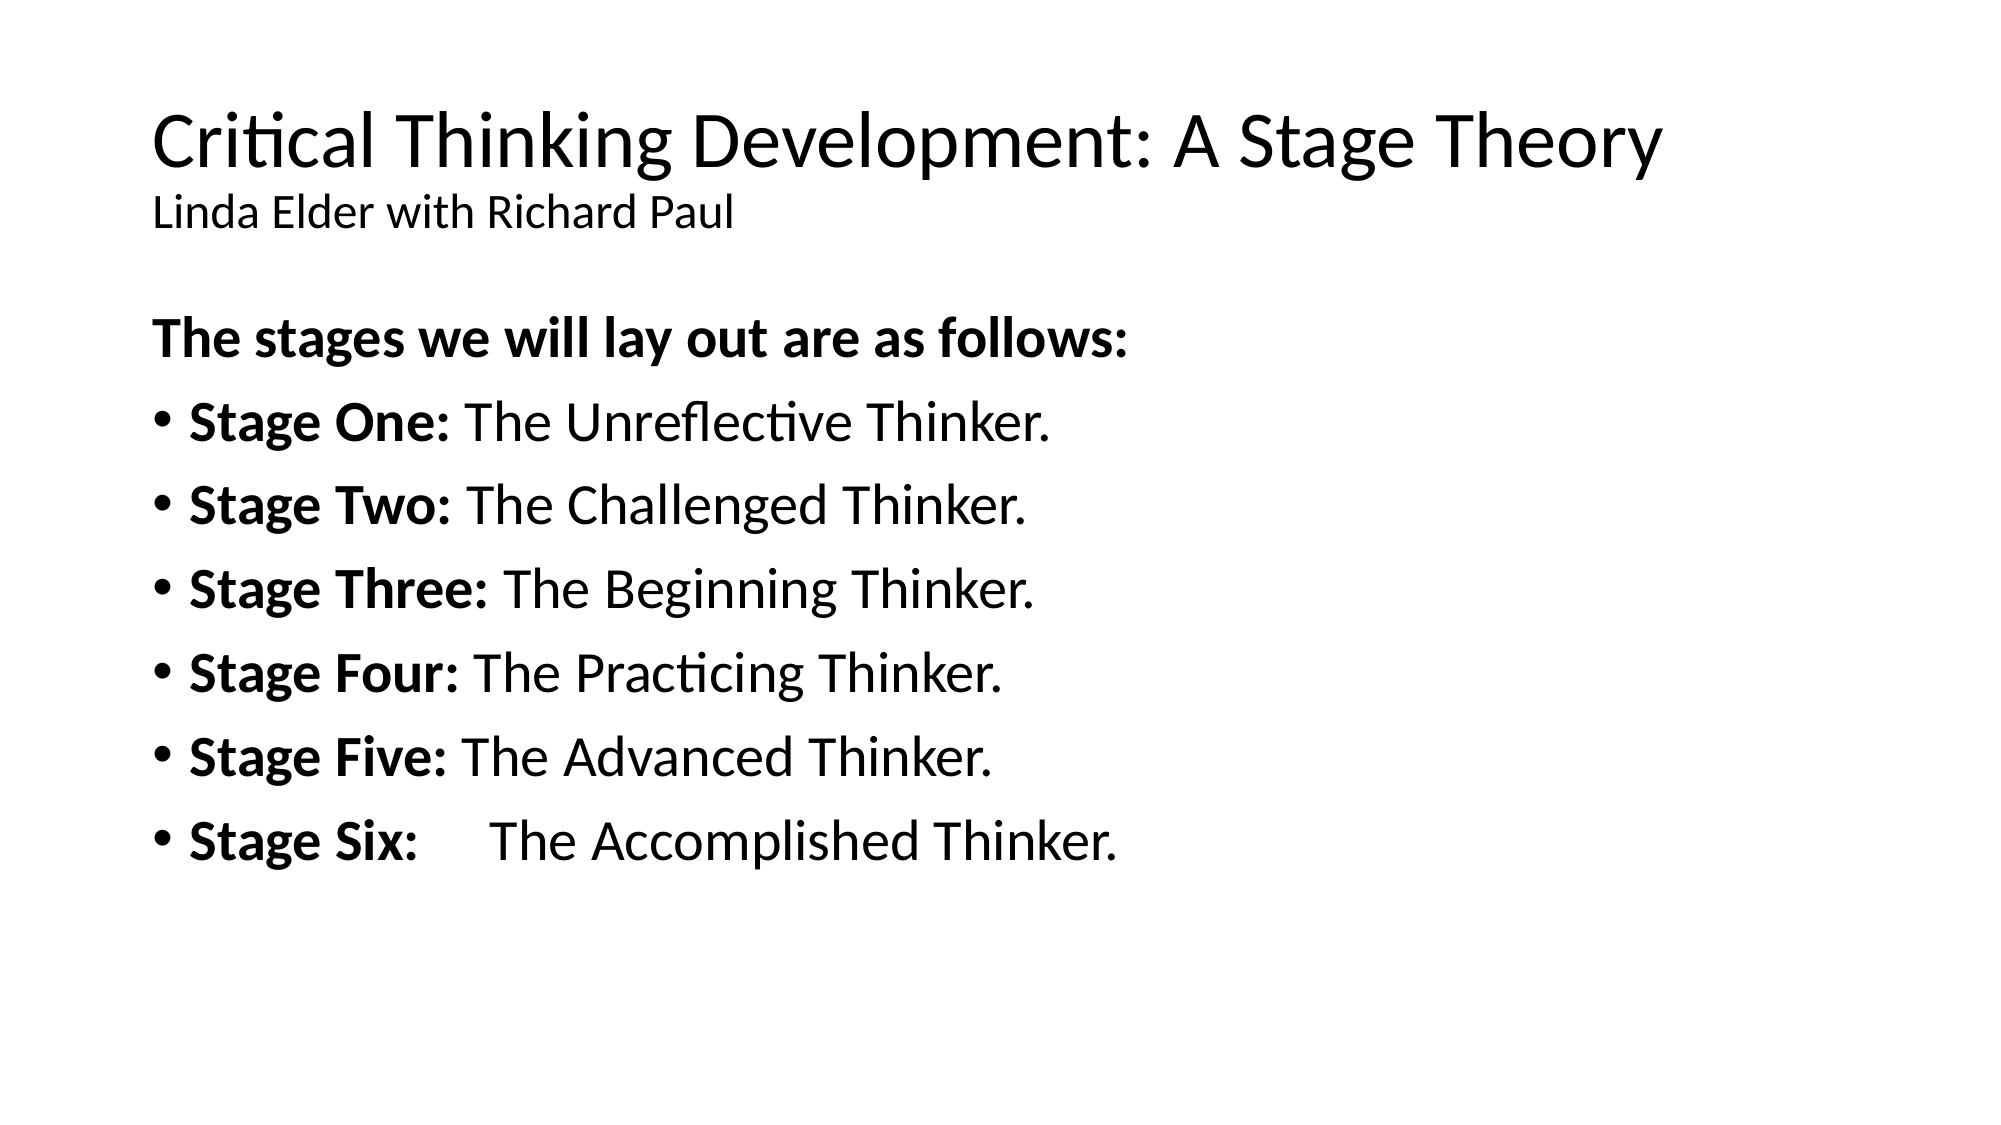

# Critical Thinking Development: A Stage Theory Linda Elder with Richard Paul
The stages we will lay out are as follows:
Stage One: The Unreflective Thinker.
Stage Two: The Challenged Thinker.
Stage Three: The Beginning Thinker.
Stage Four: The Practicing Thinker.
Stage Five: The Advanced Thinker.
Stage Six: 	The Accomplished Thinker.